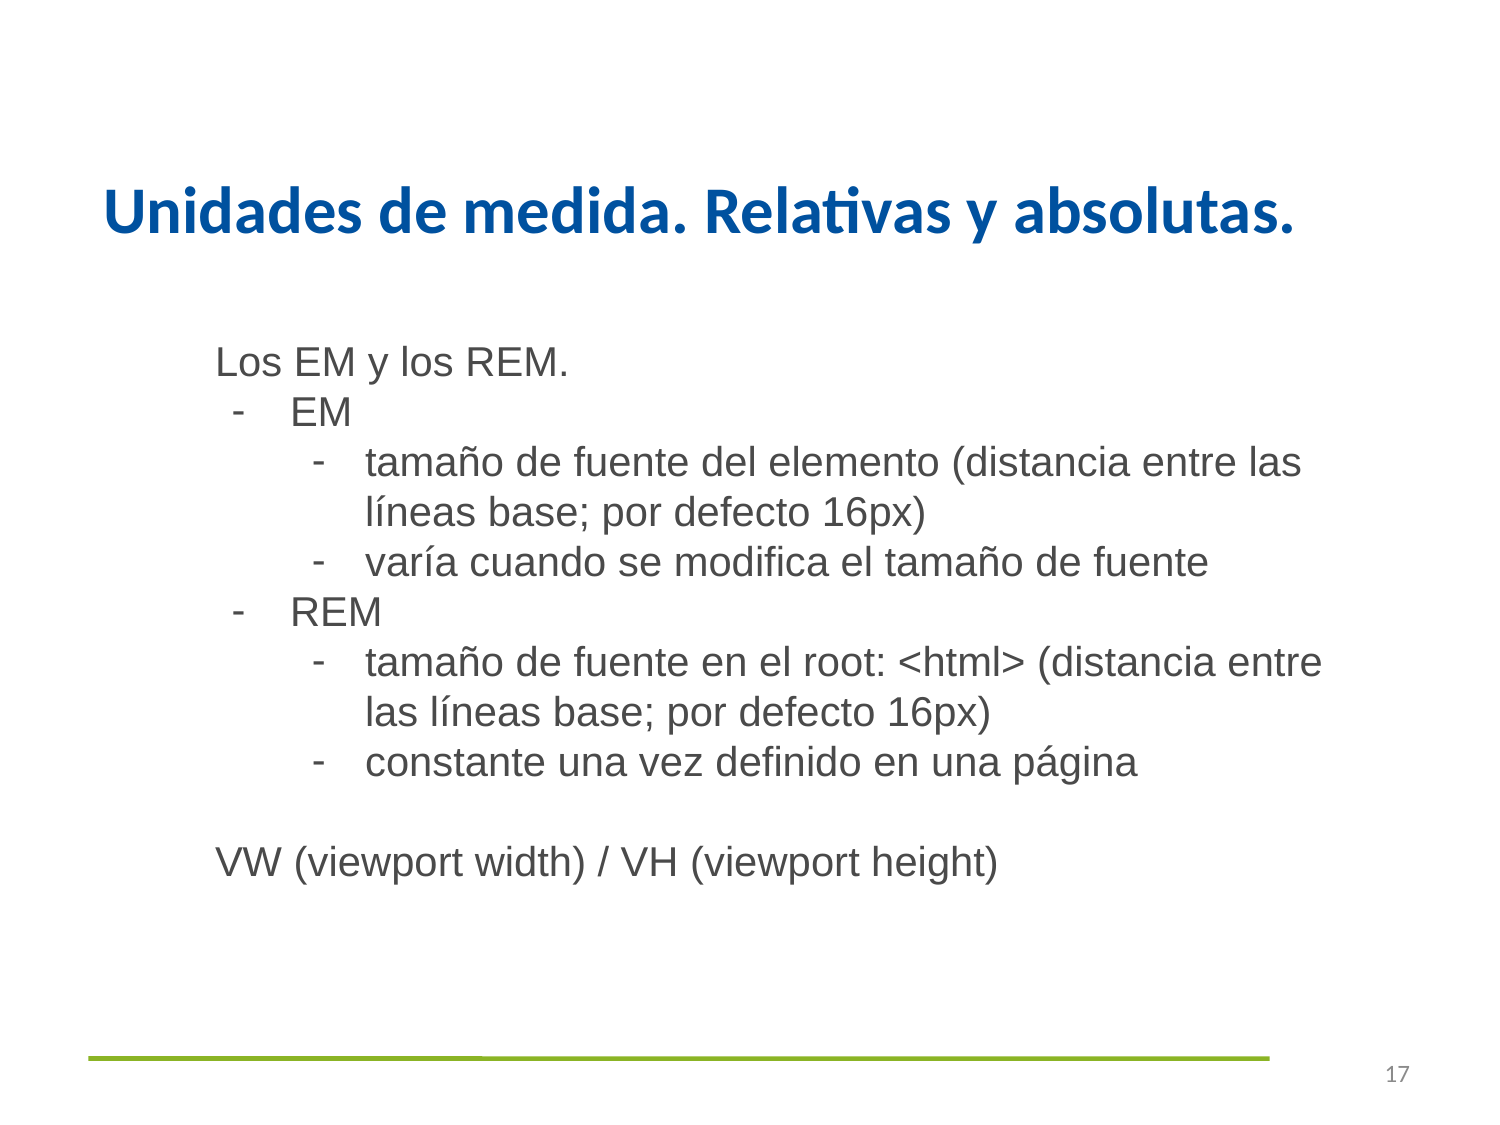

# Unidades de medida. Relativas y absolutas.
Los EM y los REM.
EM
tamaño de fuente del elemento (distancia entre las líneas base; por defecto 16px)
varía cuando se modifica el tamaño de fuente
REM
tamaño de fuente en el root: <html> (distancia entre las líneas base; por defecto 16px)
constante una vez definido en una página

VW (viewport width) / VH (viewport height)